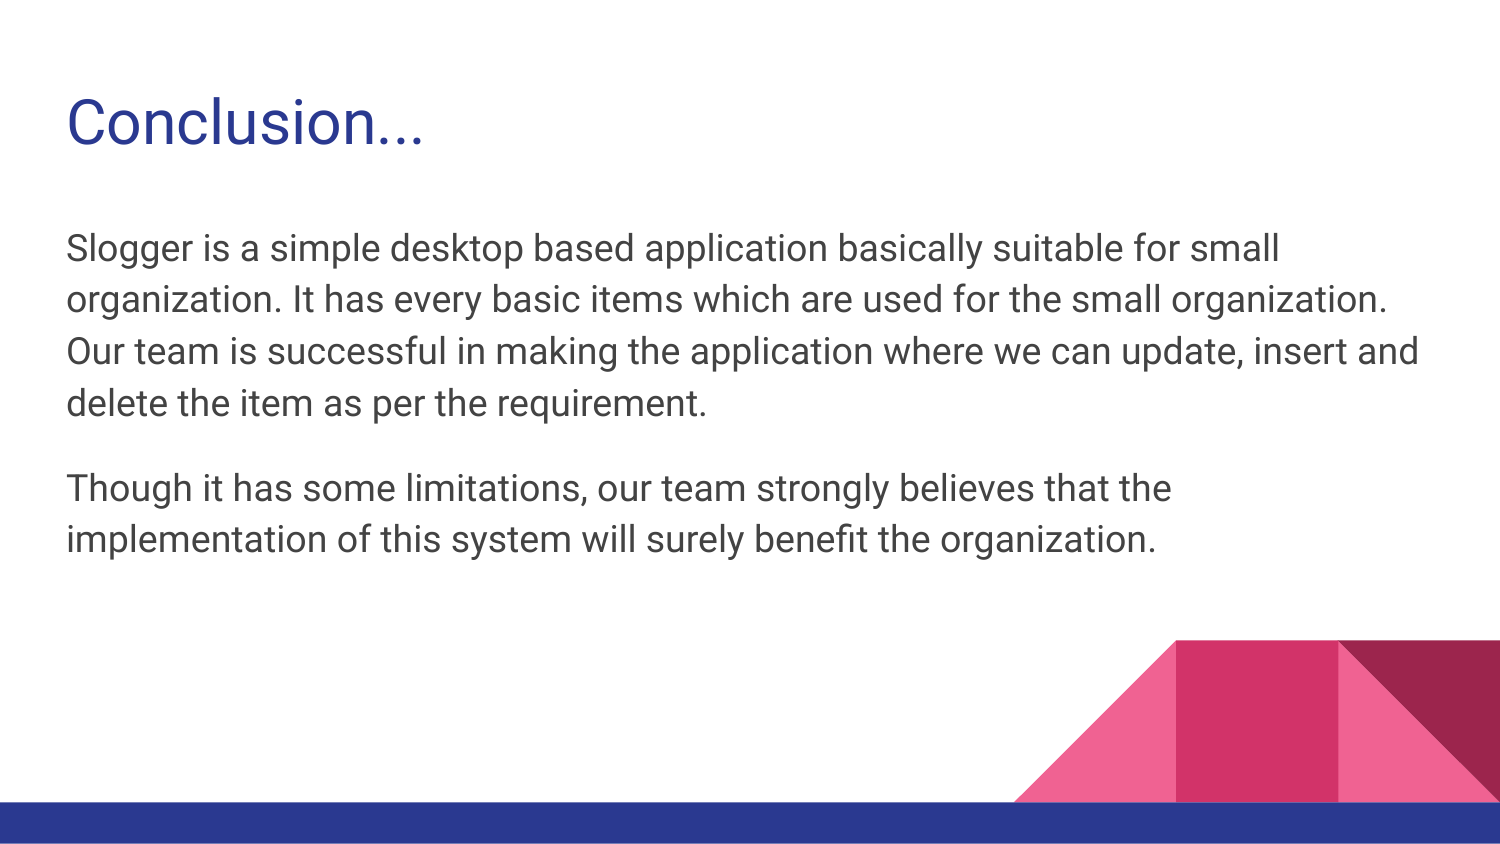

# Conclusion...
Slogger is a simple desktop based application basically suitable for small organization. It has every basic items which are used for the small organization. Our team is successful in making the application where we can update, insert and delete the item as per the requirement.
Though it has some limitations, our team strongly believes that the implementation of this system will surely benefit the organization.